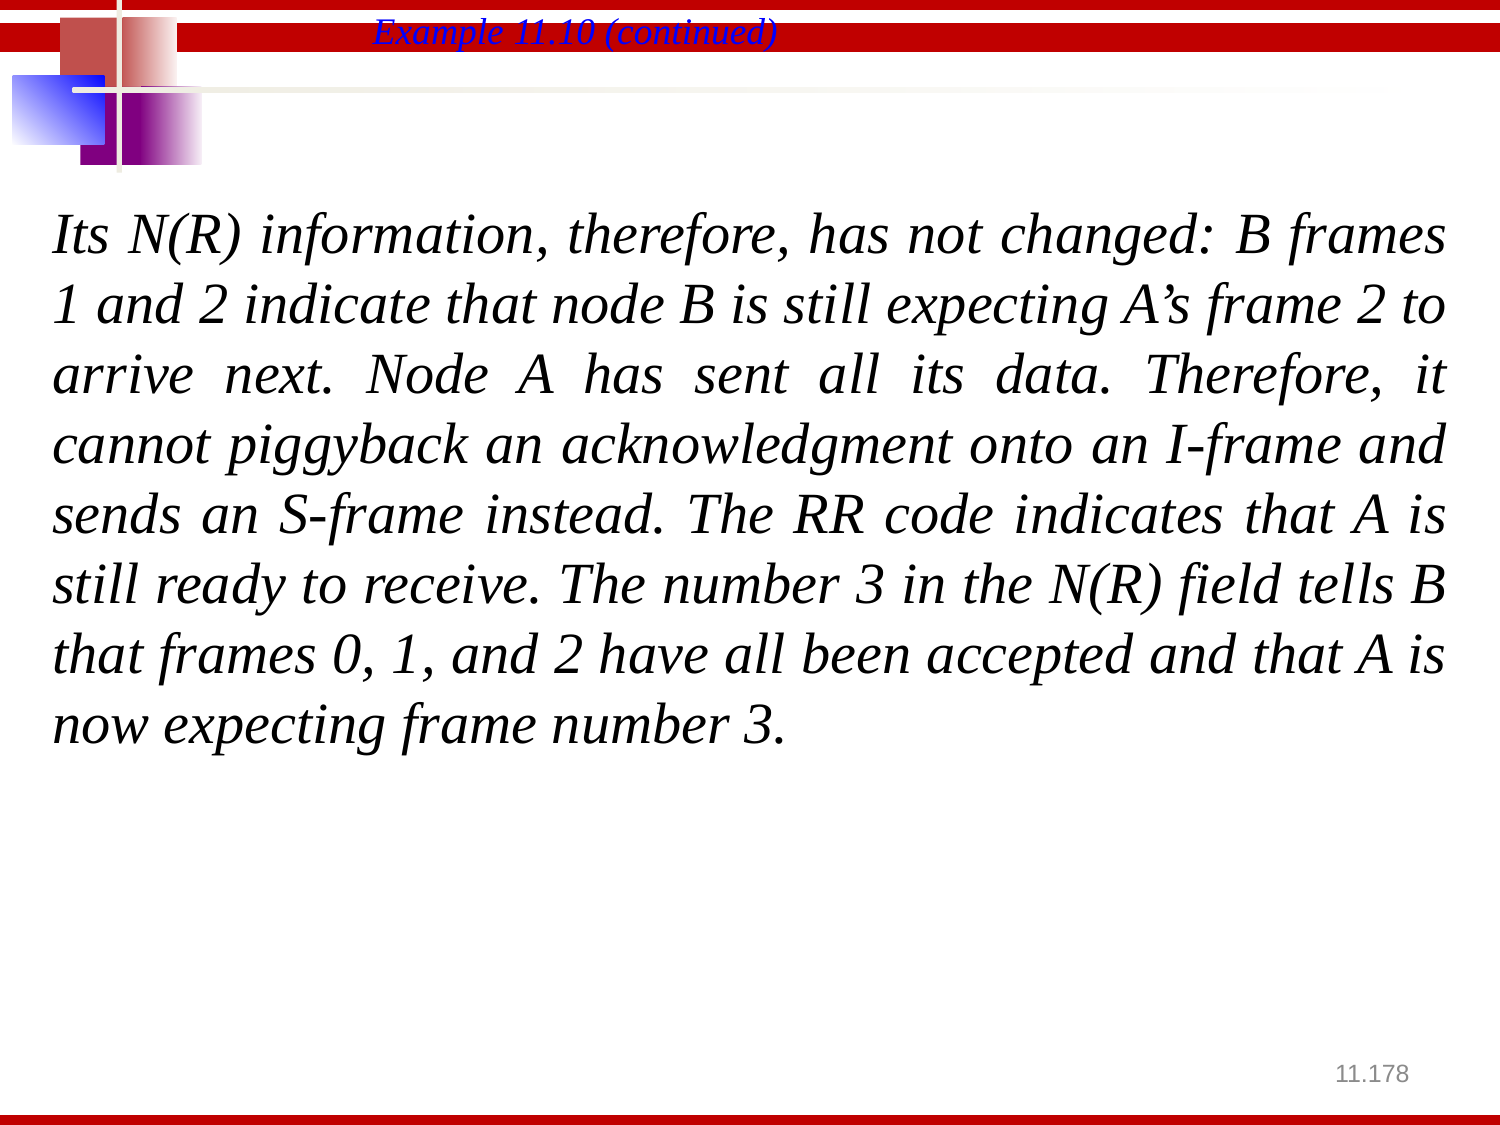

Example 11.10 (continued)

Its N(R) information, therefore, has not changed: B frames 1 and 2 indicate that node B is still expecting A’s frame 2 to arrive next. Node A has sent all its data. Therefore, it cannot piggyback an acknowledgment onto an I-frame and sends an S-frame instead. The RR code indicates that A is still ready to receive. The number 3 in the N(R) field tells B that frames 0, 1, and 2 have all been accepted and that A is now expecting frame number 3.
11.178